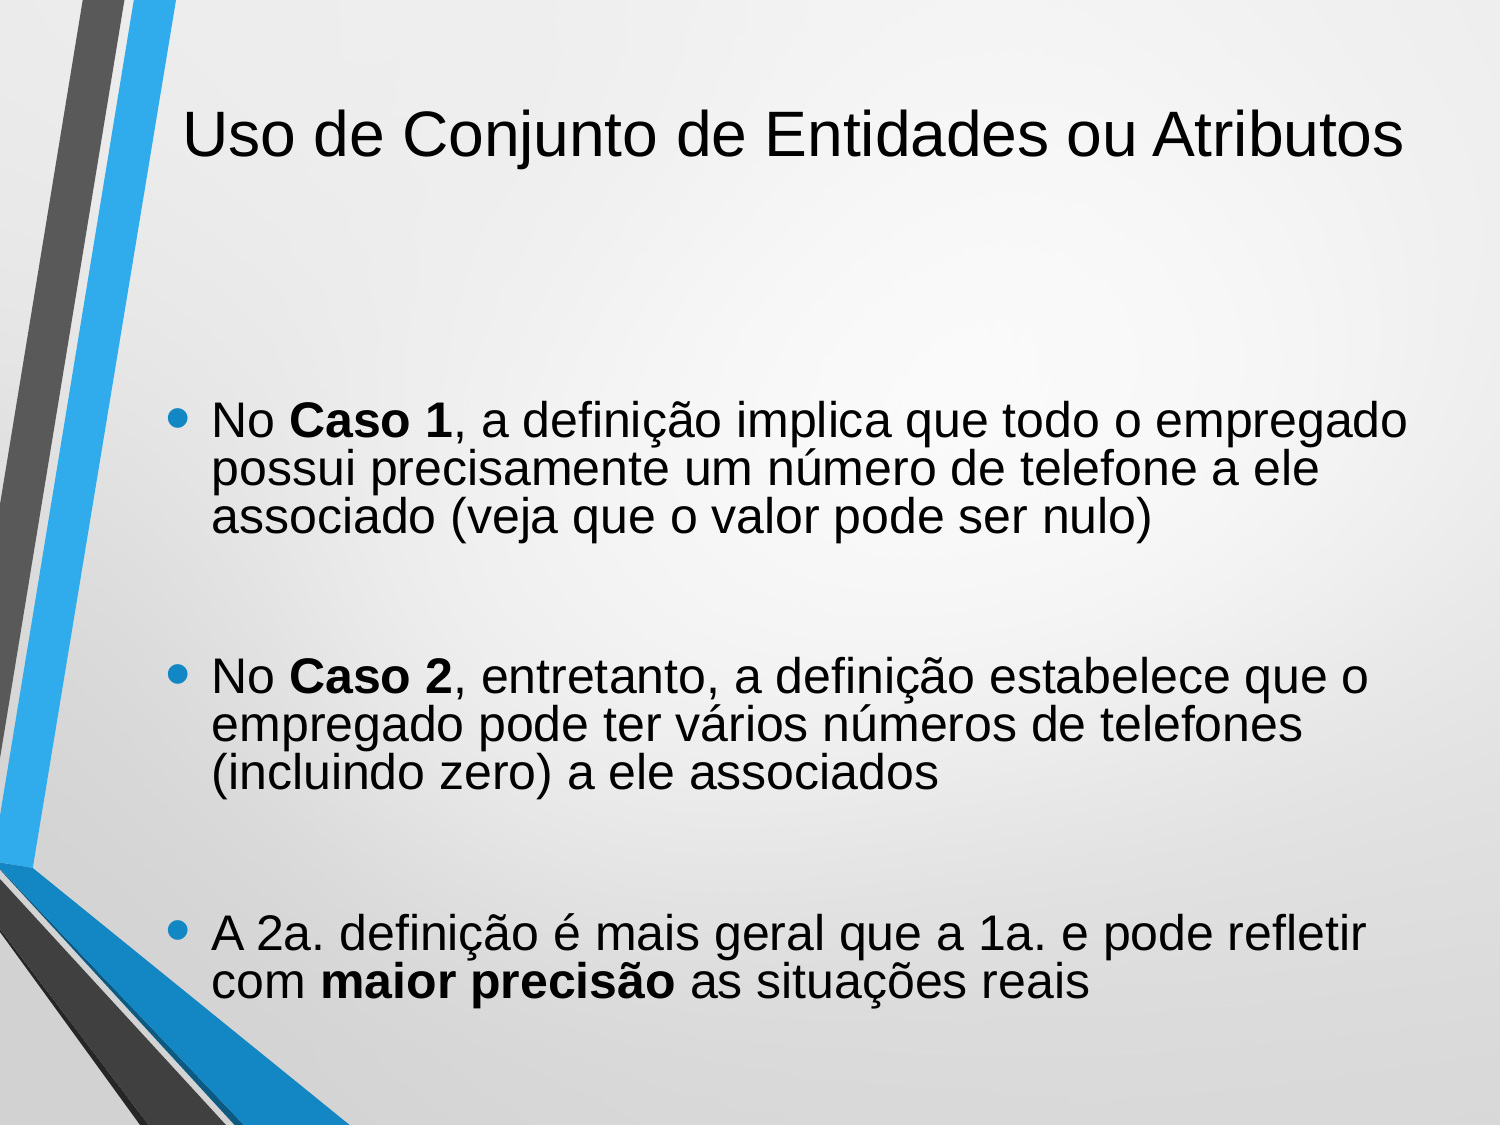

# Uso de Conjunto de Entidades ou Atributos
No Caso 1, a definição implica que todo o empregado possui precisamente um número de telefone a ele associado (veja que o valor pode ser nulo)

No Caso 2, entretanto, a definição estabelece que o empregado pode ter vários números de telefones (incluindo zero) a ele associados

A 2a. definição é mais geral que a 1a. e pode refletir com maior precisão as situações reais